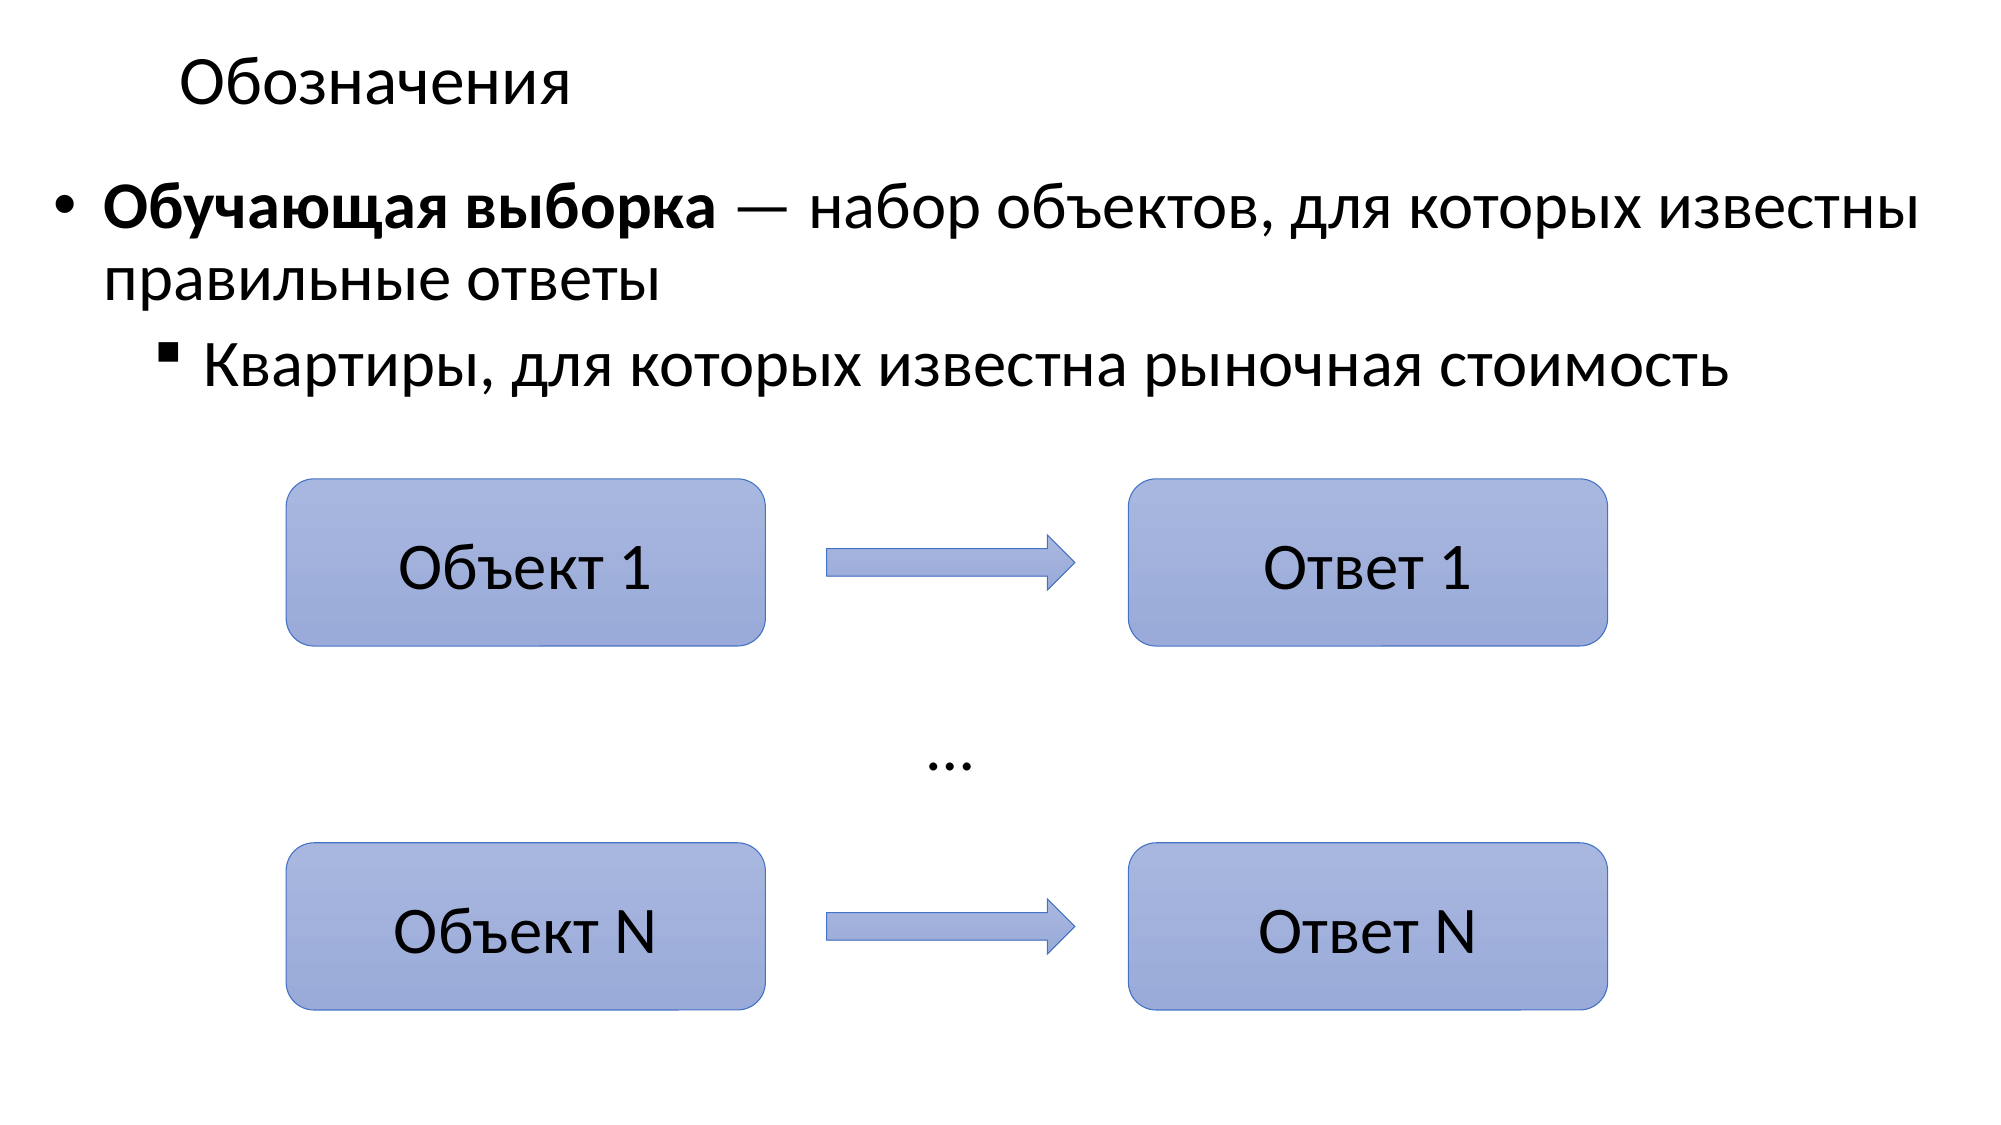

# Обозначения
Обучающая выборка — набор объектов, для которых известны правильные ответы
Квартиры, для которых известна рыночная стоимость

Объект 1
Ответ 1

…
Объект N
Ответ N

6